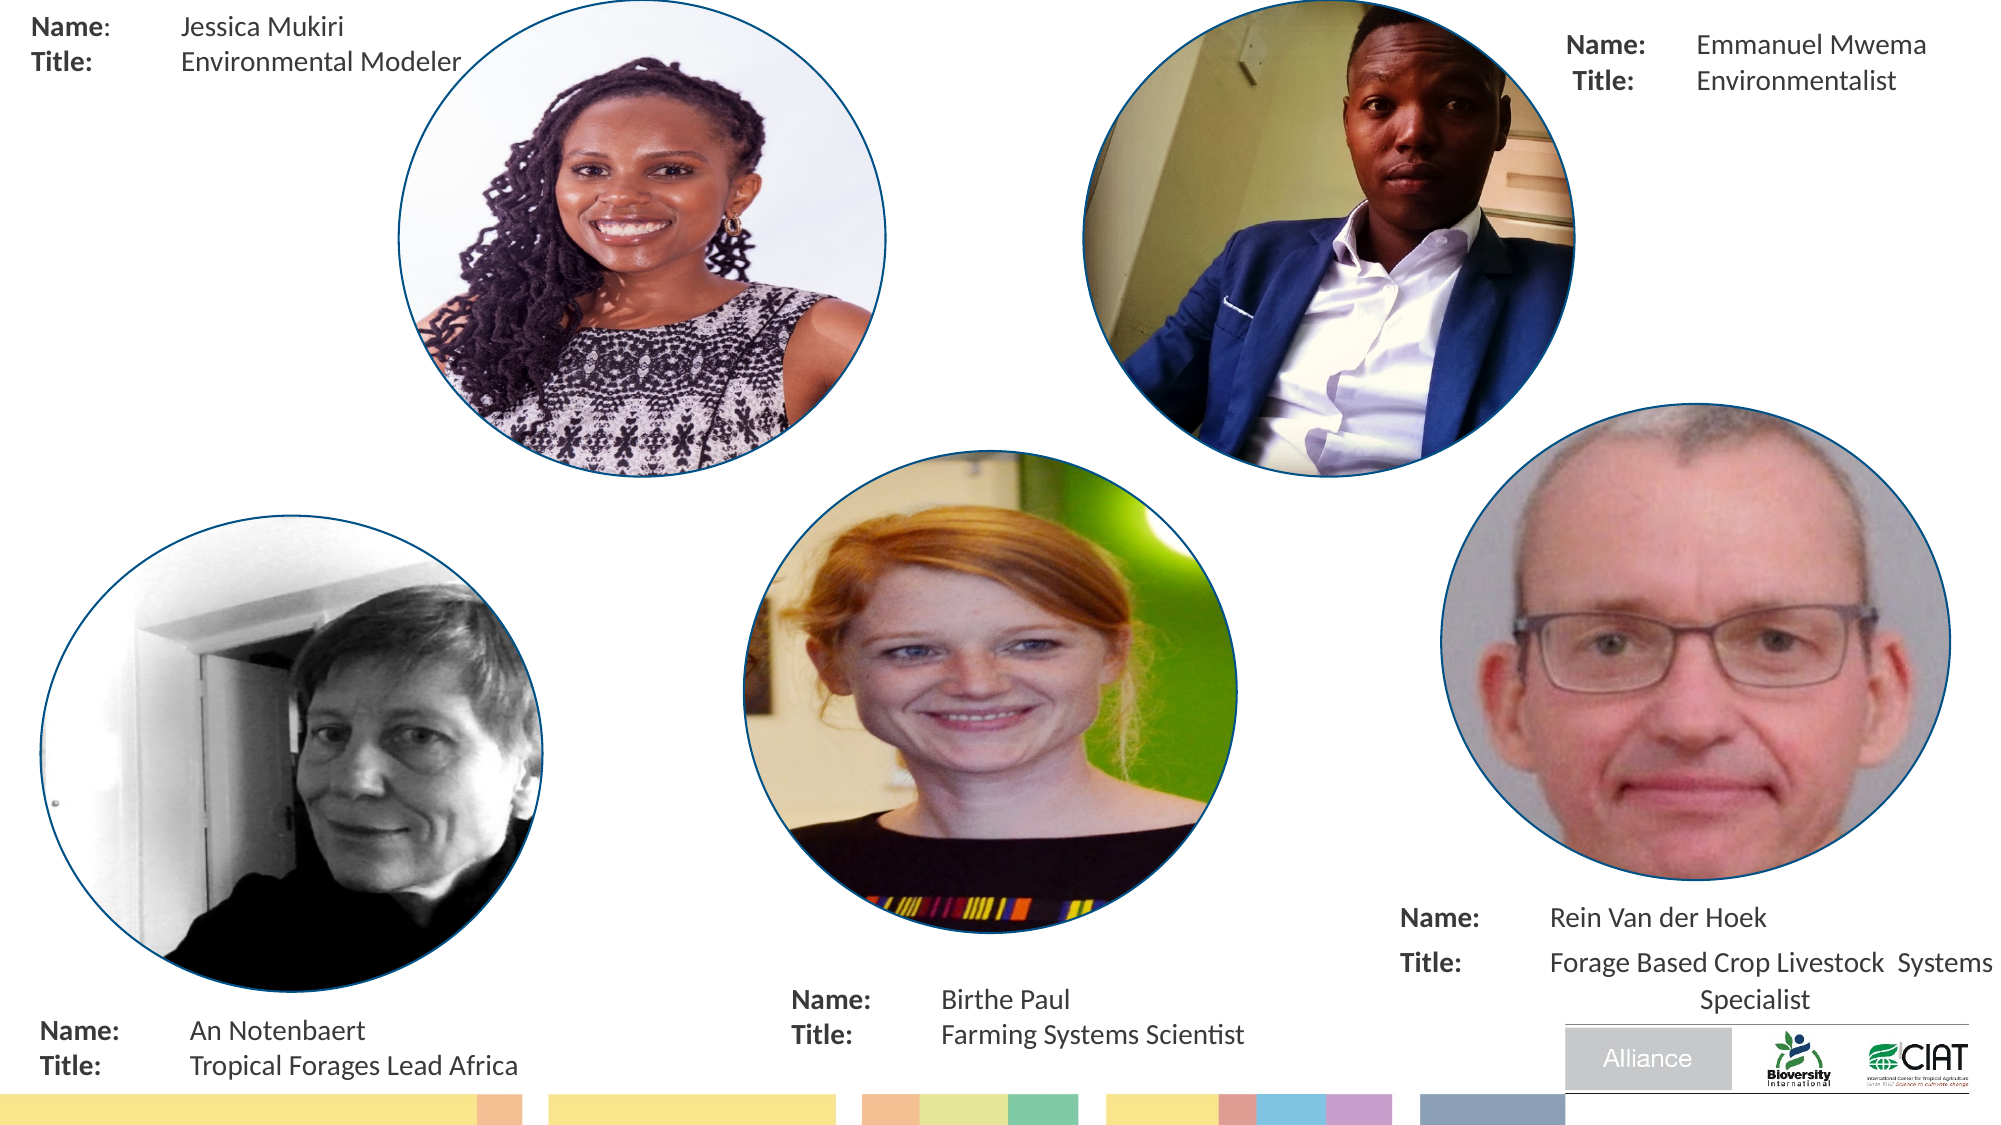

Name: 	Jessica Mukiri
Title: 	Environmental Modeler

   Name: 	Emmanuel Mwema
    Title:  	Environmentalist

Name: 	Rein Van der Hoek
Title: 	Forage Based Crop Livestock  Systems 		Specialist
Name: 	Birthe Paul
Title: 	Farming Systems Scientist
Name: 	An Notenbaert
Title: 	Tropical Forages Lead Africa